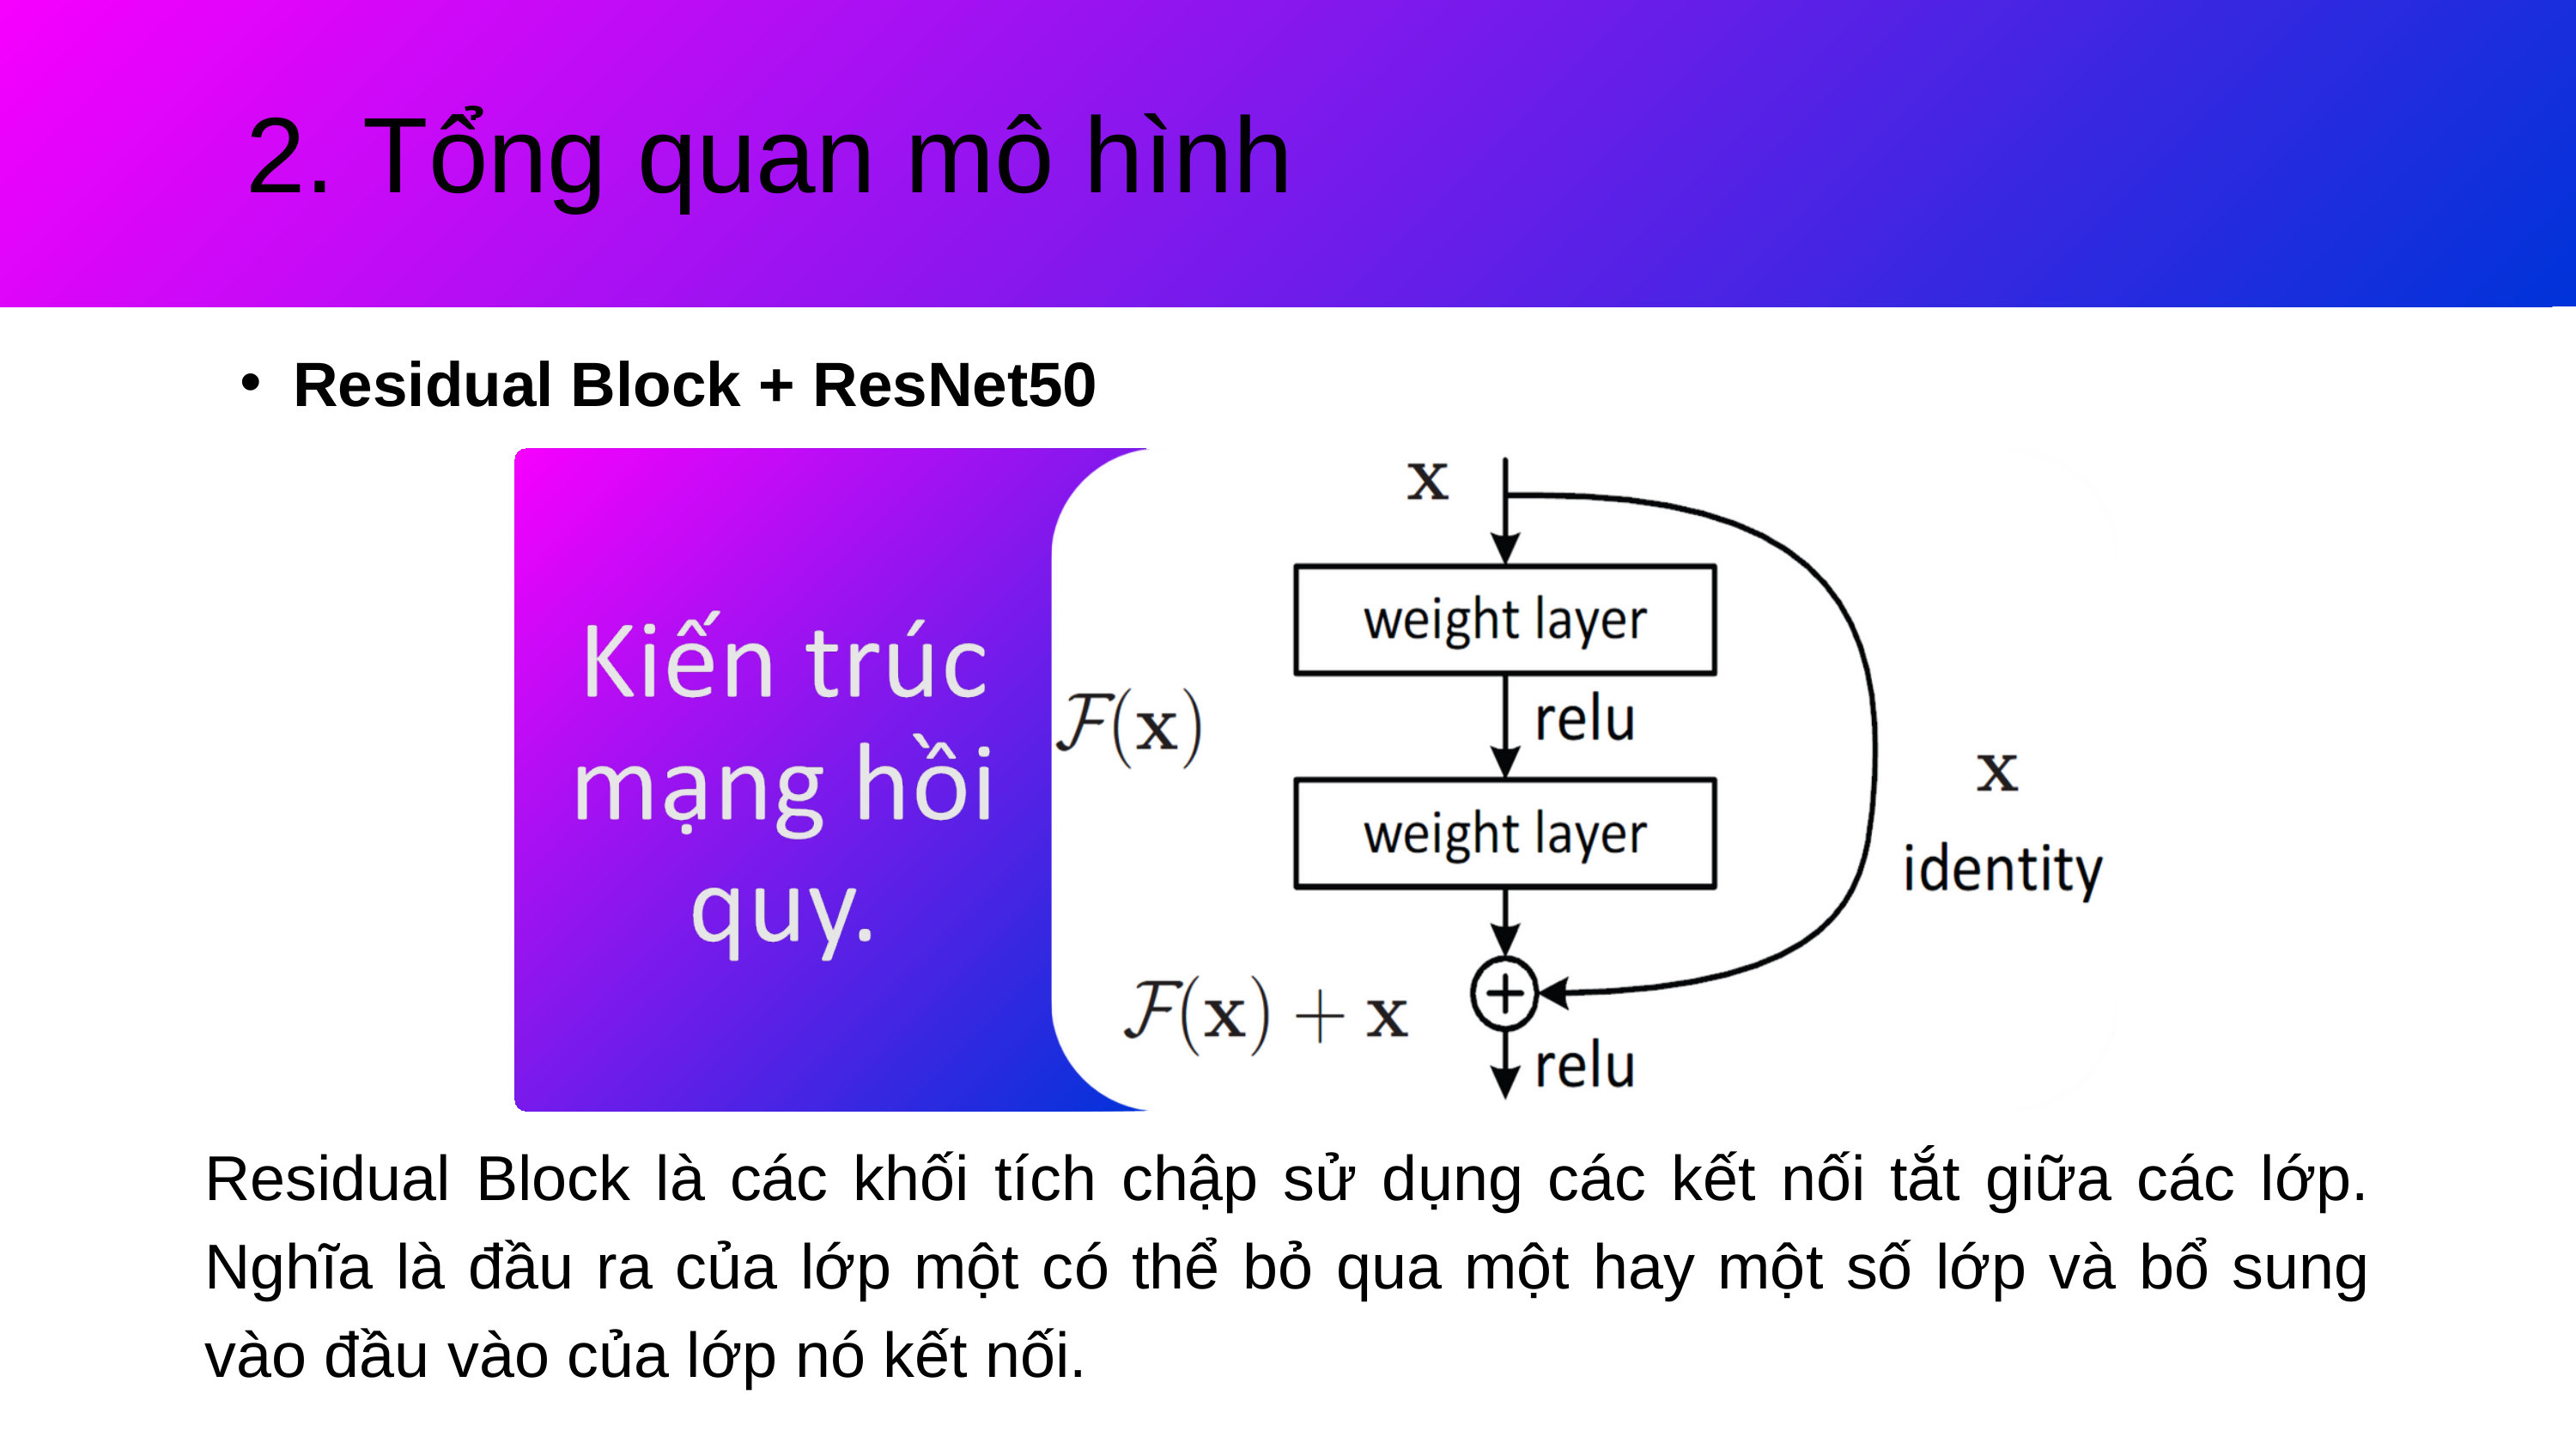

2. Tổng quan mô hình
Residual Block + ResNet50

Residual Block là các khối tích chập sử dụng các kết nối tắt giữa các lớp. Nghĩa là đầu ra của lớp một có thể bỏ qua một hay một số lớp và bổ sung vào đầu vào của lớp nó kết nối.